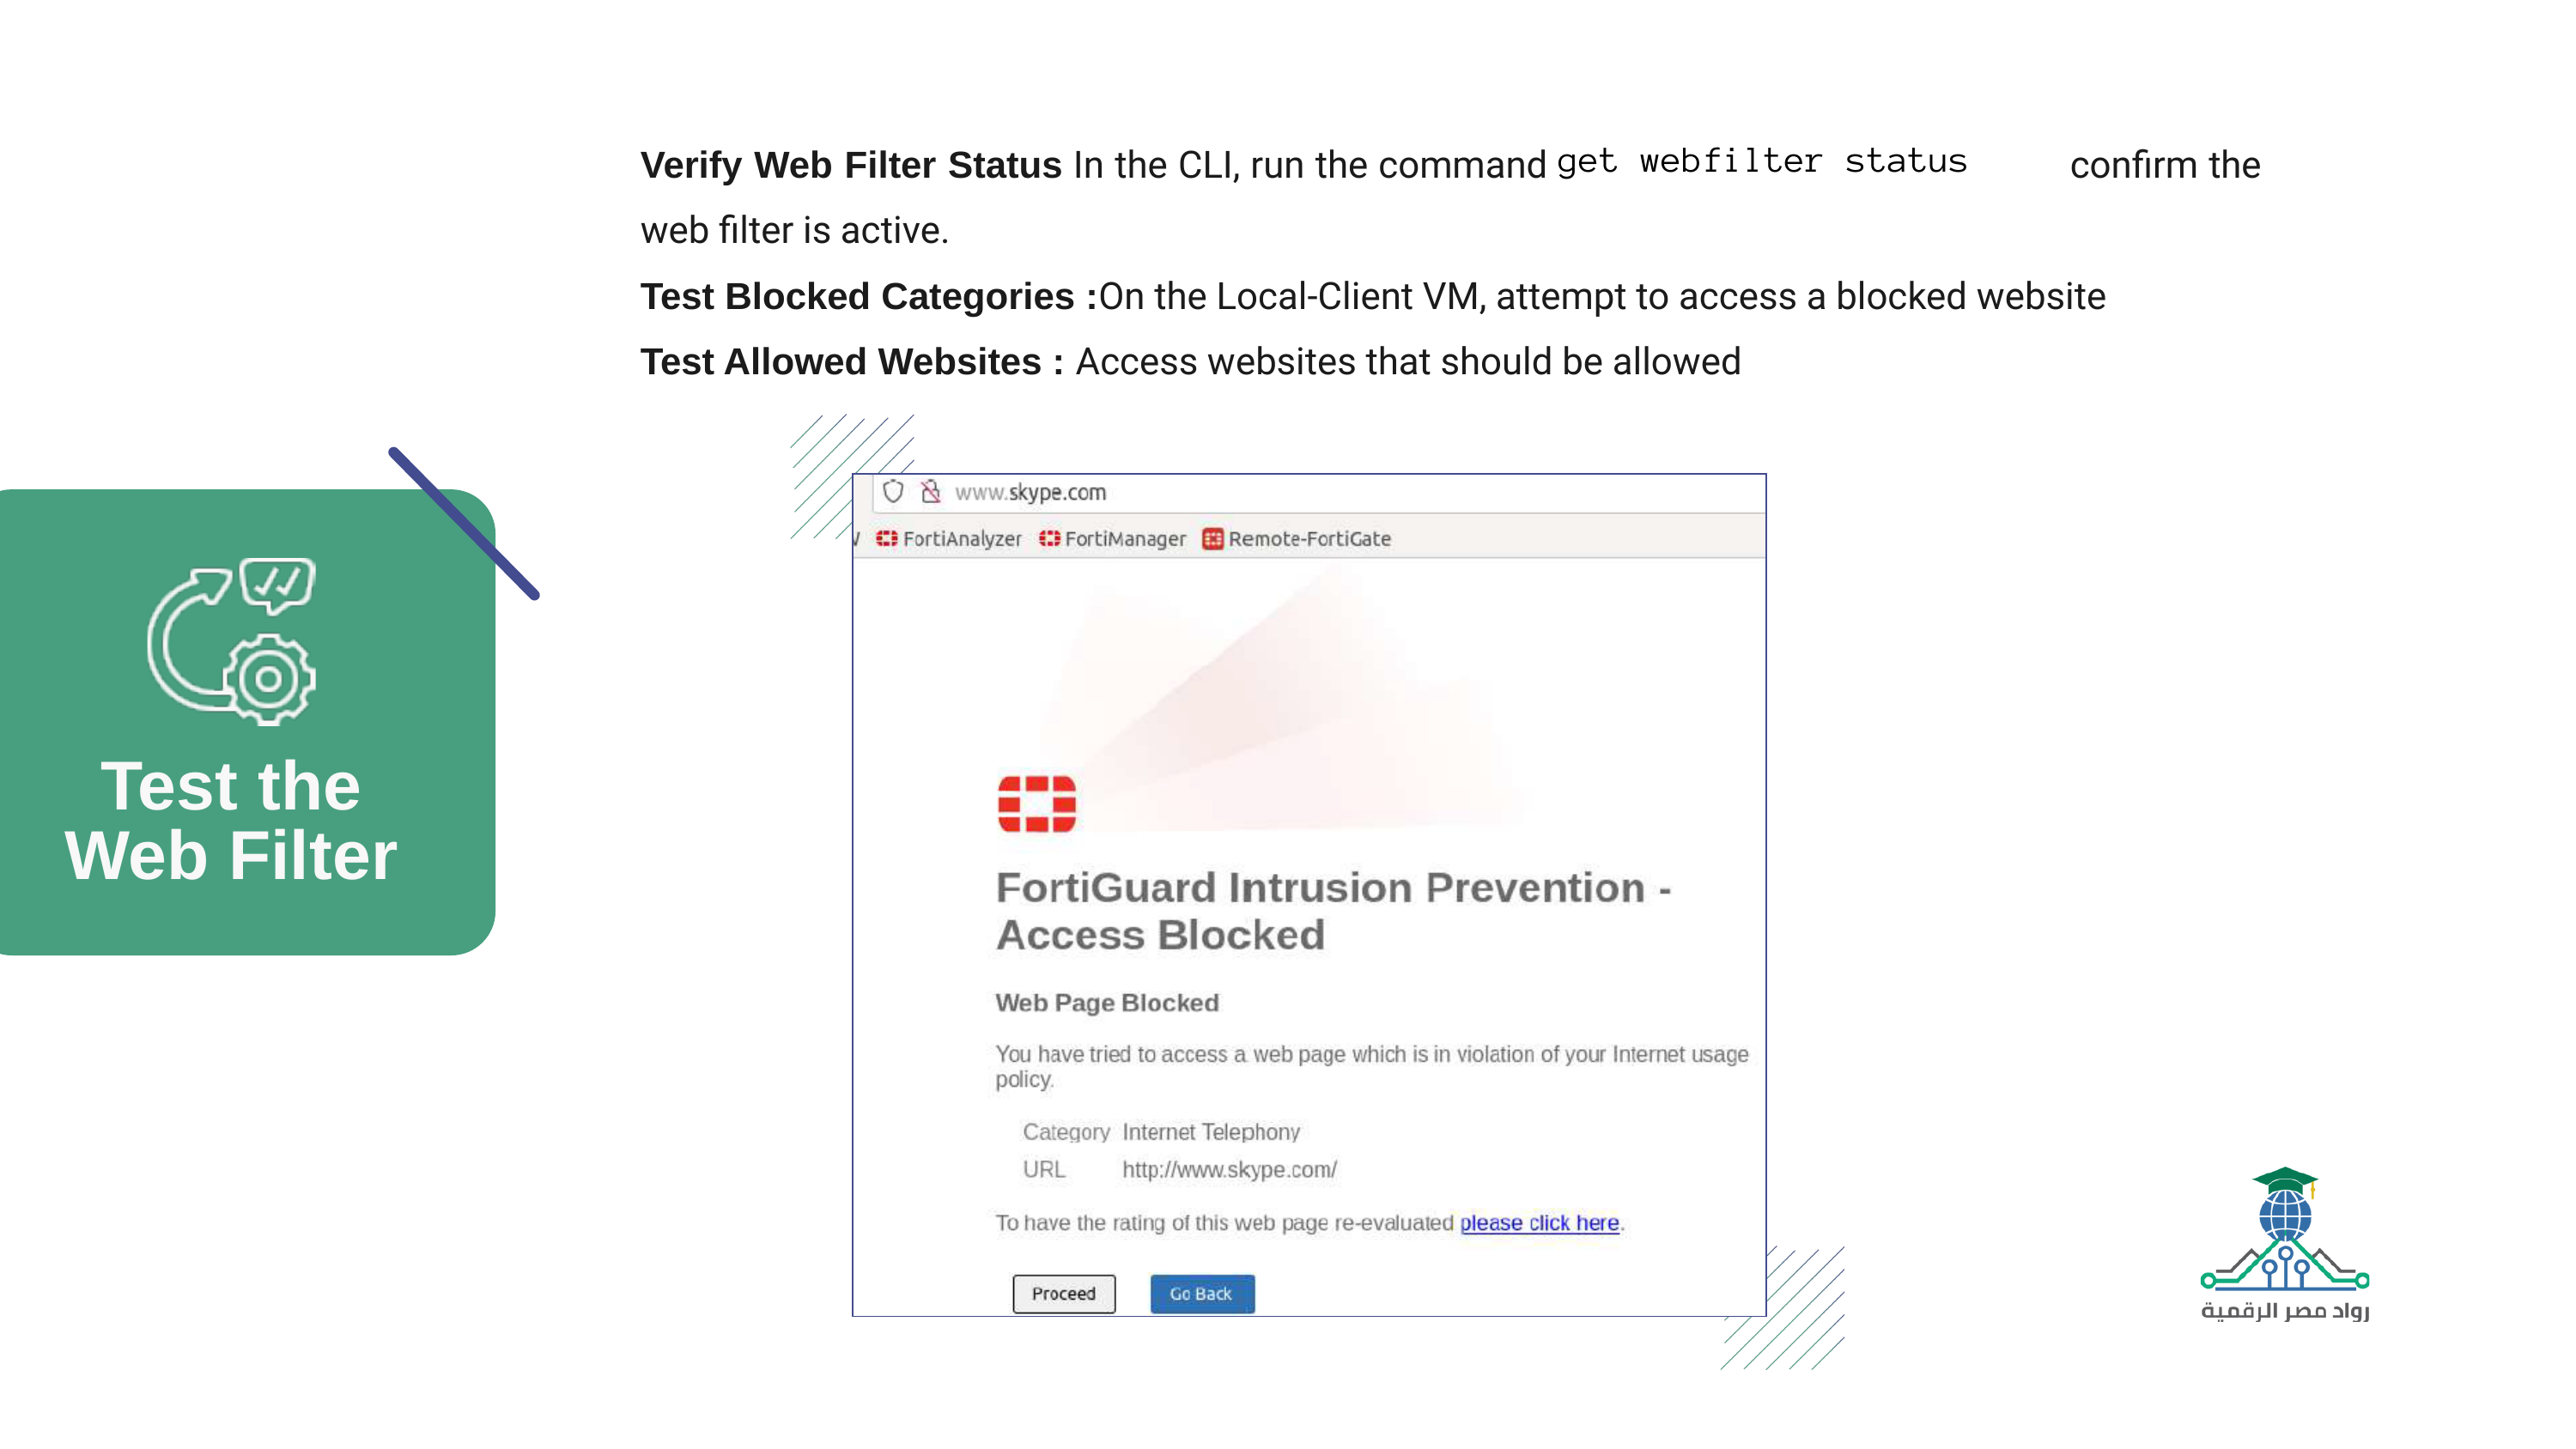

Verify Web Filter Status In the CLI, run the command                                                  confirm the web filter is active.
Test Blocked Categories :On the Local-Client VM, attempt to access a blocked website
Test Allowed Websites : Access websites that should be allowed

get webfilter status

Test the Web Filter